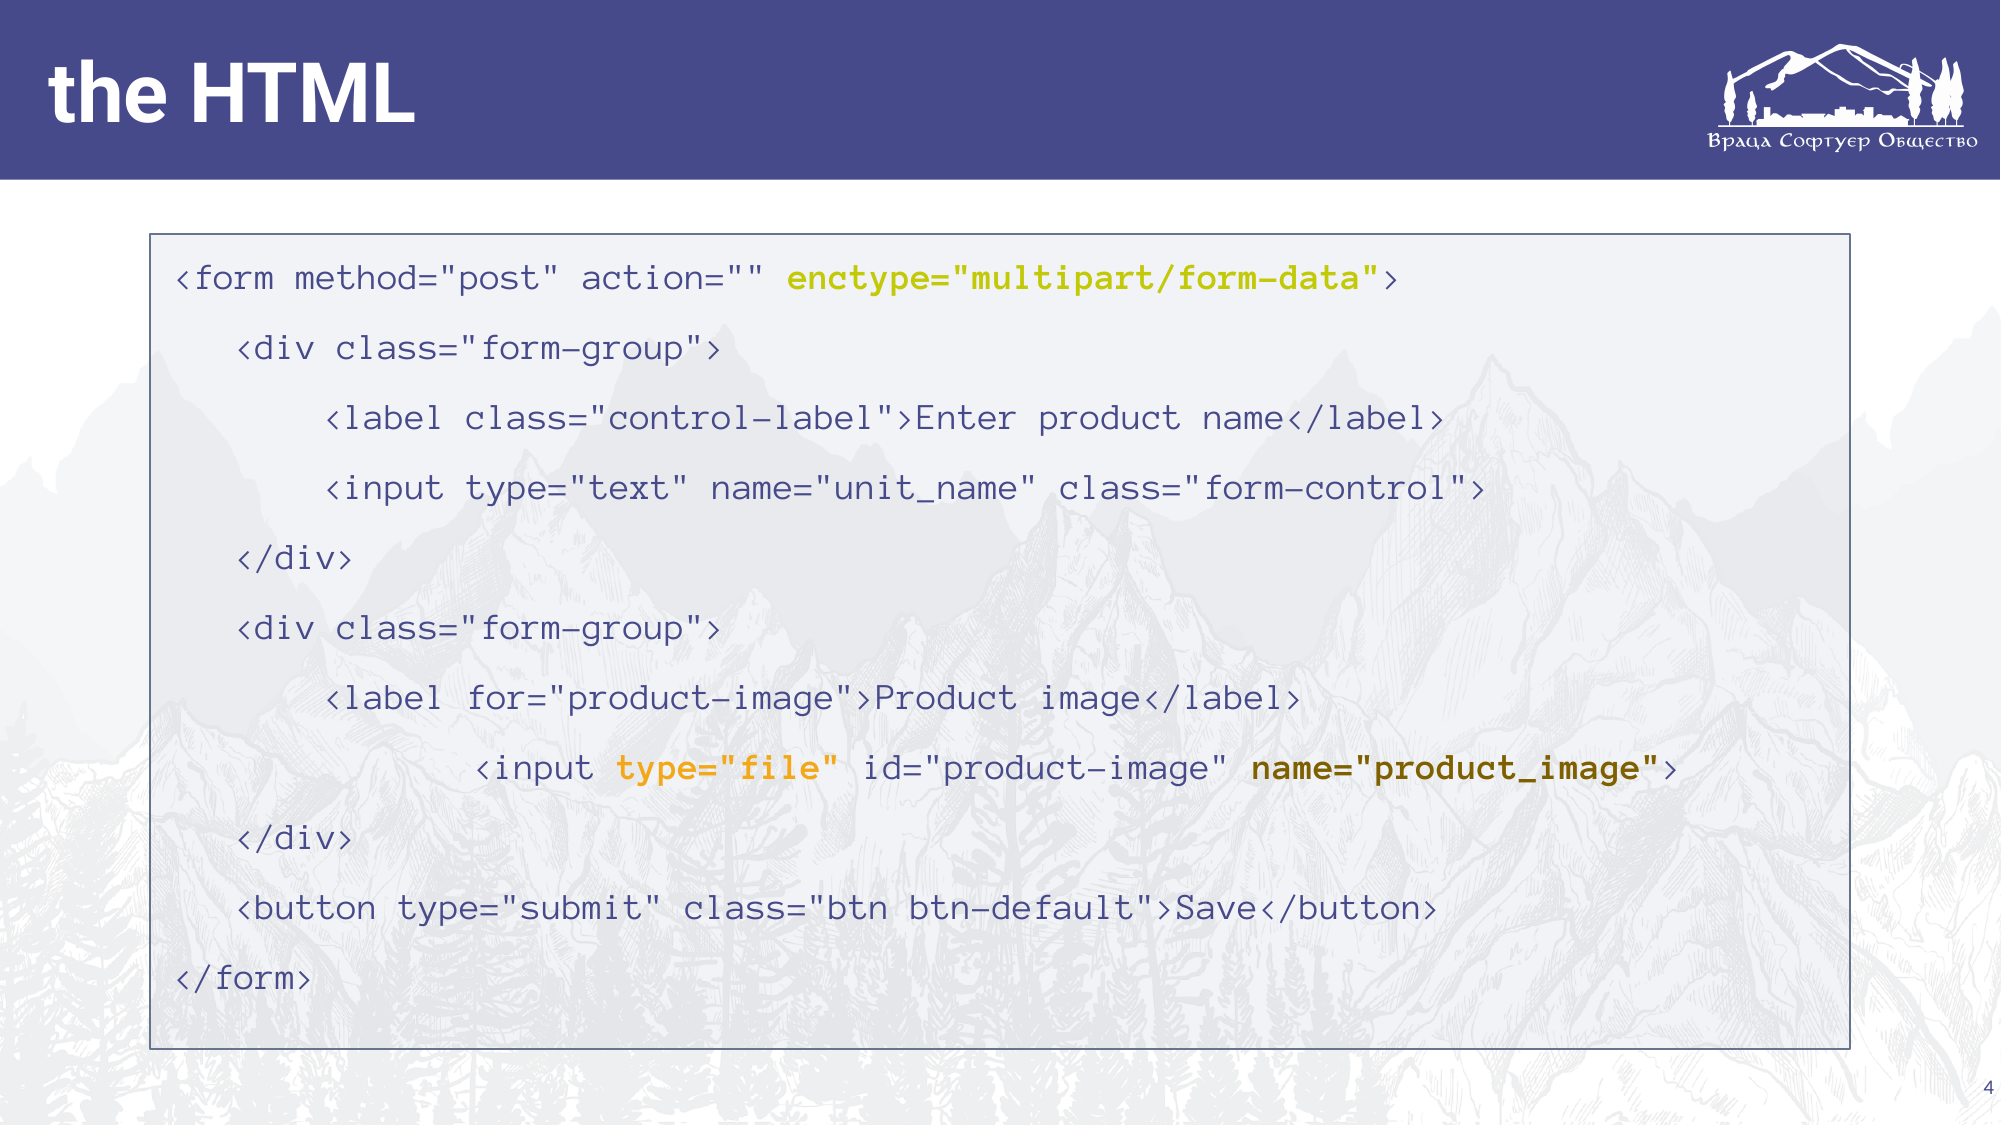

# the HTML

<form method="post" action="" enctype="multipart/form-data">
   <div class="form-group">
   	<label class="control-label">Enter product name</label>
   	<input type="text" name="unit_name" class="form-control">
   </div>
   <div class="form-group">
   	<label for="product-image">Product image</label>
   		<input type="file" id="product-image" name="product_image">
   </div>
   <button type="submit" class="btn btn-default">Save</button>
</form>

4